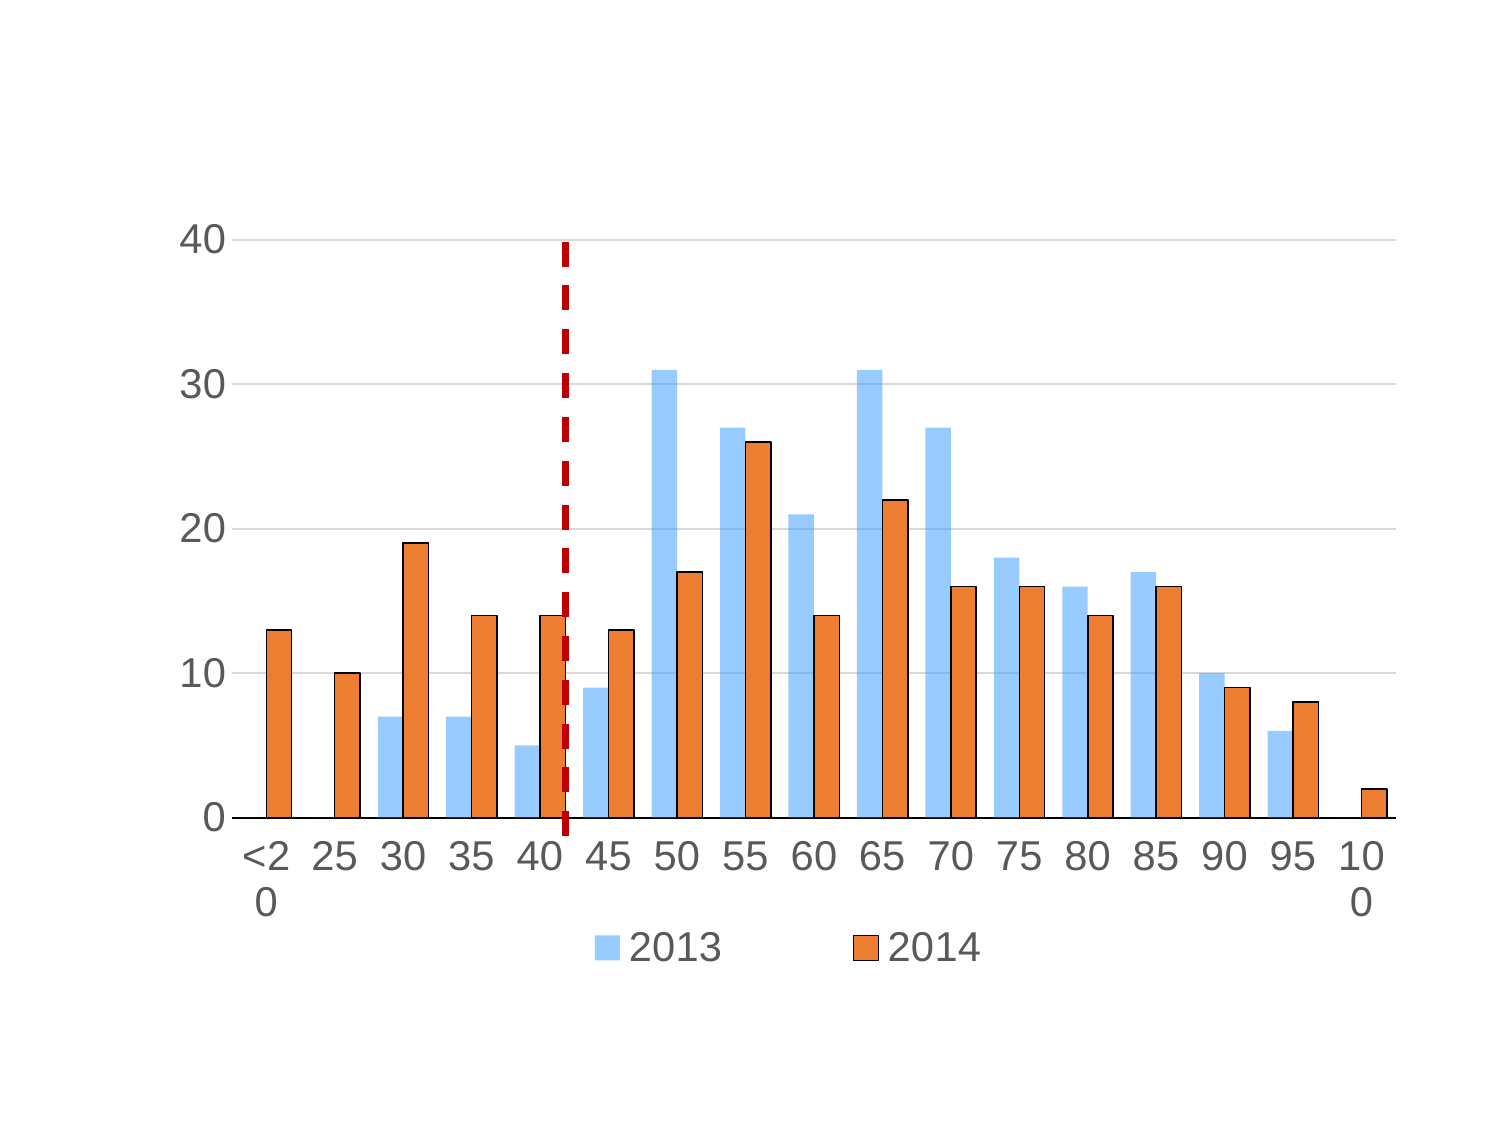

#

### Chart:

| Category | 2013 | 2014 |
|---|---|---|
| <20 | 0.0 | 13.0 |
| 25 | 0.0 | 10.0 |
| 30 | 7.0 | 19.0 |
| 35 | 7.0 | 14.0 |
| 40 | 5.0 | 14.0 |
| 45 | 9.0 | 13.0 |
| 50 | 31.0 | 17.0 |
| 55 | 27.0 | 26.0 |
| 60 | 21.0 | 14.0 |
| 65 | 31.0 | 22.0 |
| 70 | 27.0 | 16.0 |
| 75 | 18.0 | 16.0 |
| 80 | 16.0 | 14.0 |
| 85 | 17.0 | 16.0 |
| 90 | 10.0 | 9.0 |
| 95 | 6.0 | 8.0 |
| 100 | 0.0 | 2.0 |